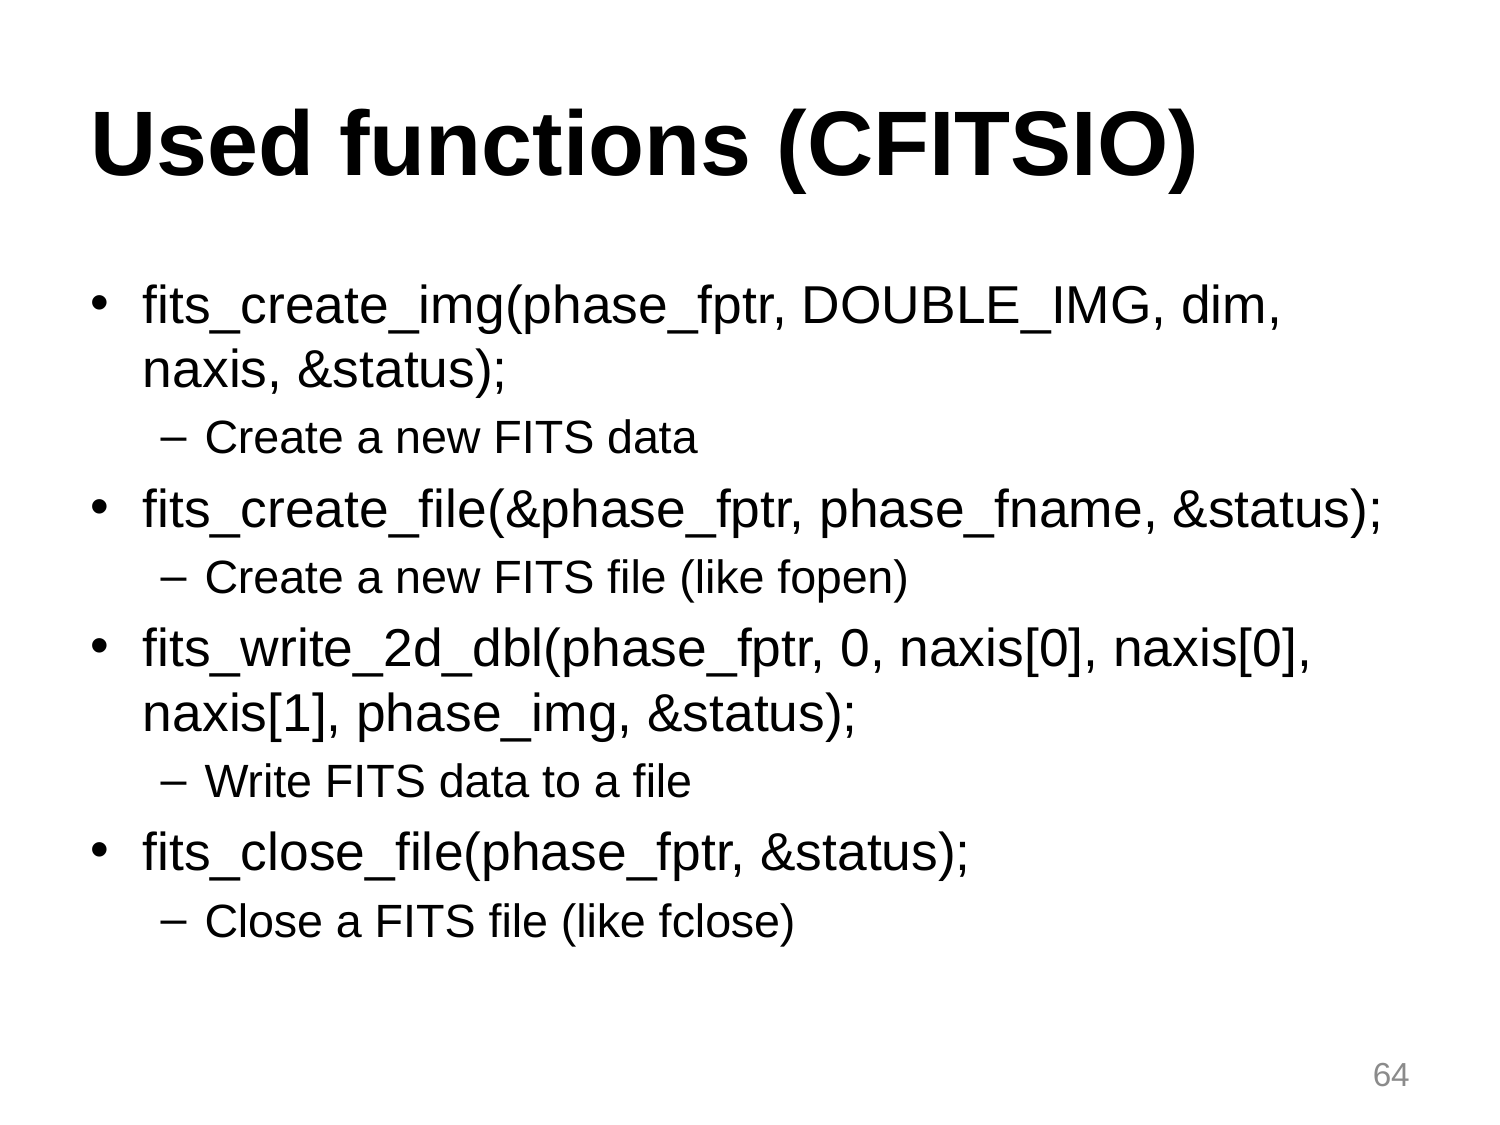

# Used functions (CFITSIO)
fits_create_img(phase_fptr, DOUBLE_IMG, dim, naxis, &status);
Create a new FITS data
fits_create_file(&phase_fptr, phase_fname, &status);
Create a new FITS file (like fopen)
fits_write_2d_dbl(phase_fptr, 0, naxis[0], naxis[0], naxis[1], phase_img, &status);
Write FITS data to a file
fits_close_file(phase_fptr, &status);
Close a FITS file (like fclose)
64